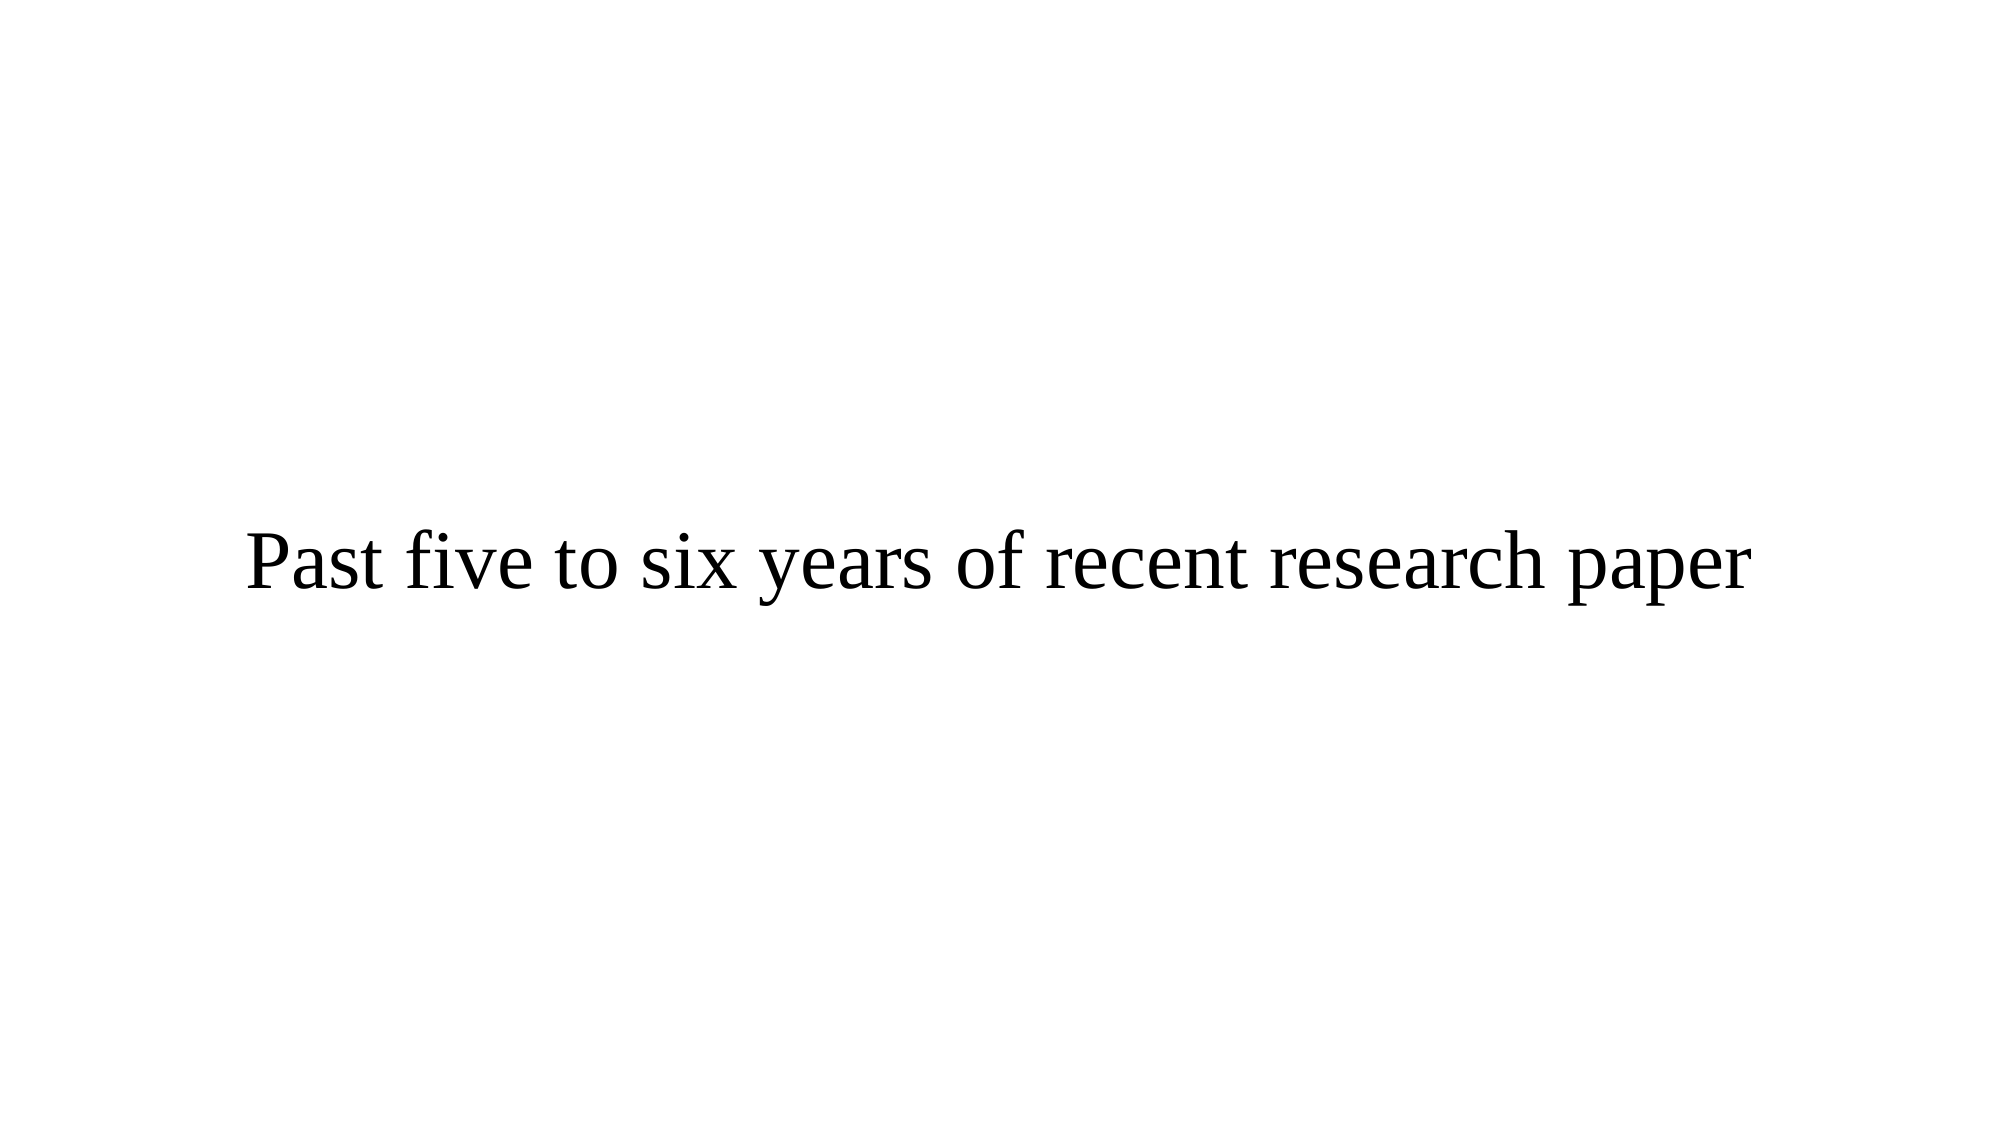

# Past five to six years of recent research paper